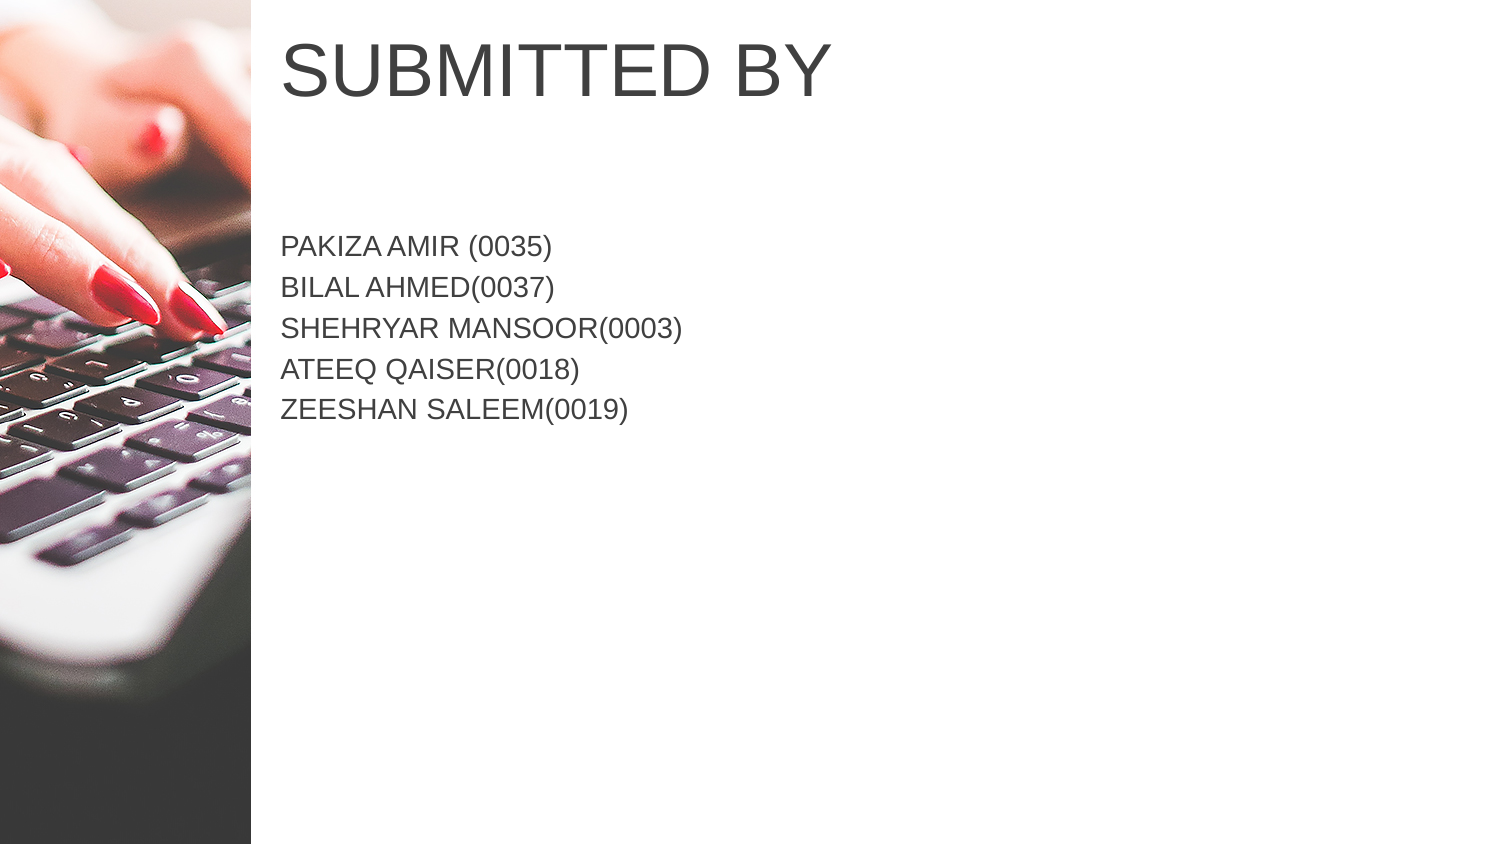

SUBMITTED BY
PAKIZA AMIR (0035)
BILAL AHMED(0037)
SHEHRYAR MANSOOR(0003)
ATEEQ QAISER(0018)
ZEESHAN SALEEM(0019)